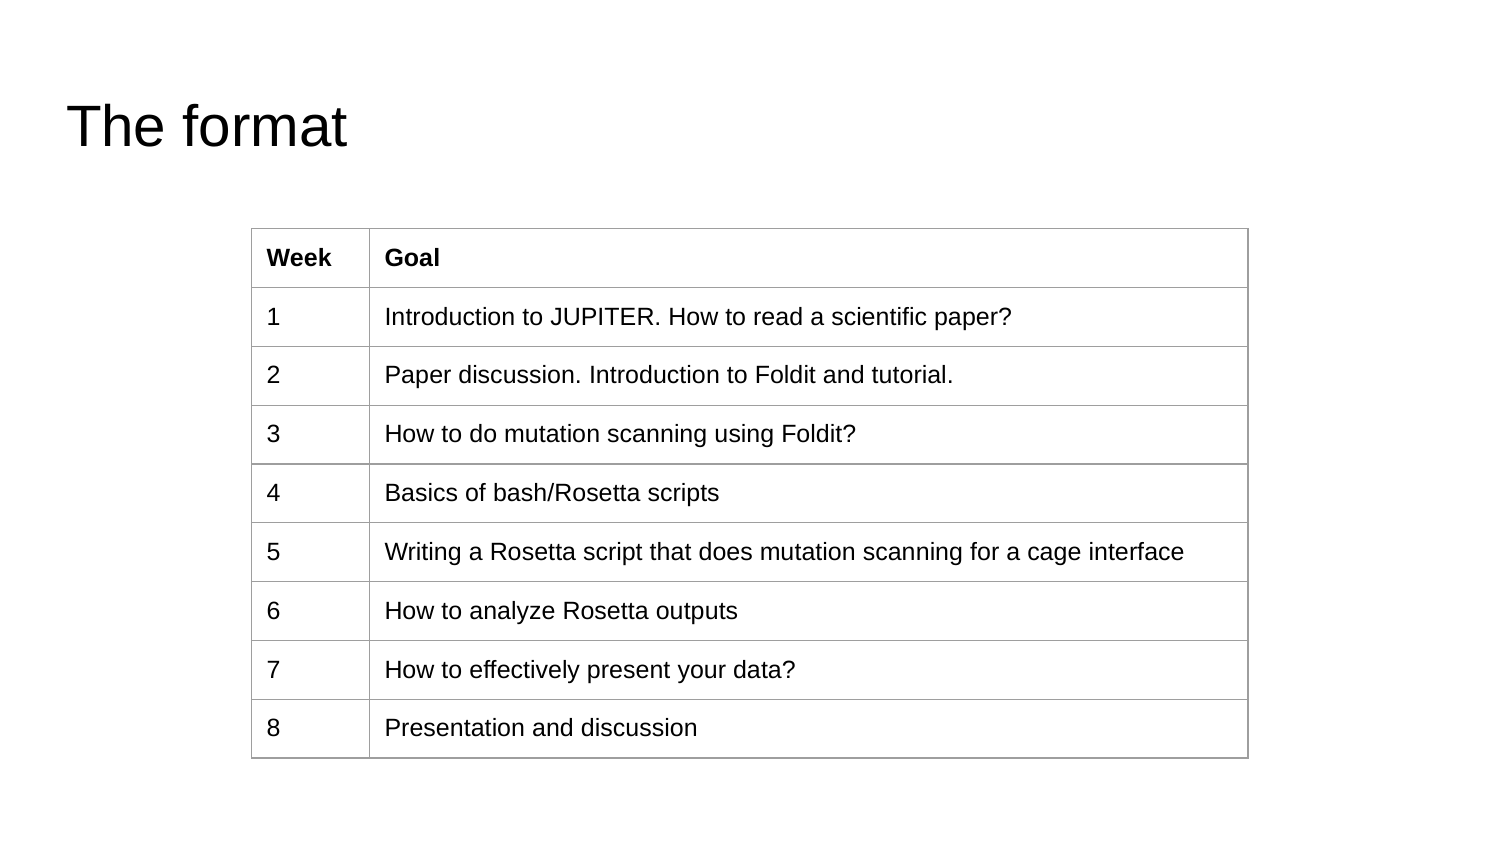

# The format
| Week | Goal |
| --- | --- |
| 1 | Introduction to JUPITER. How to read a scientific paper? |
| 2 | Paper discussion. Introduction to Foldit and tutorial. |
| 3 | How to do mutation scanning using Foldit? |
| 4 | Basics of bash/Rosetta scripts |
| 5 | Writing a Rosetta script that does mutation scanning for a cage interface |
| 6 | How to analyze Rosetta outputs |
| 7 | How to effectively present your data? |
| 8 | Presentation and discussion |